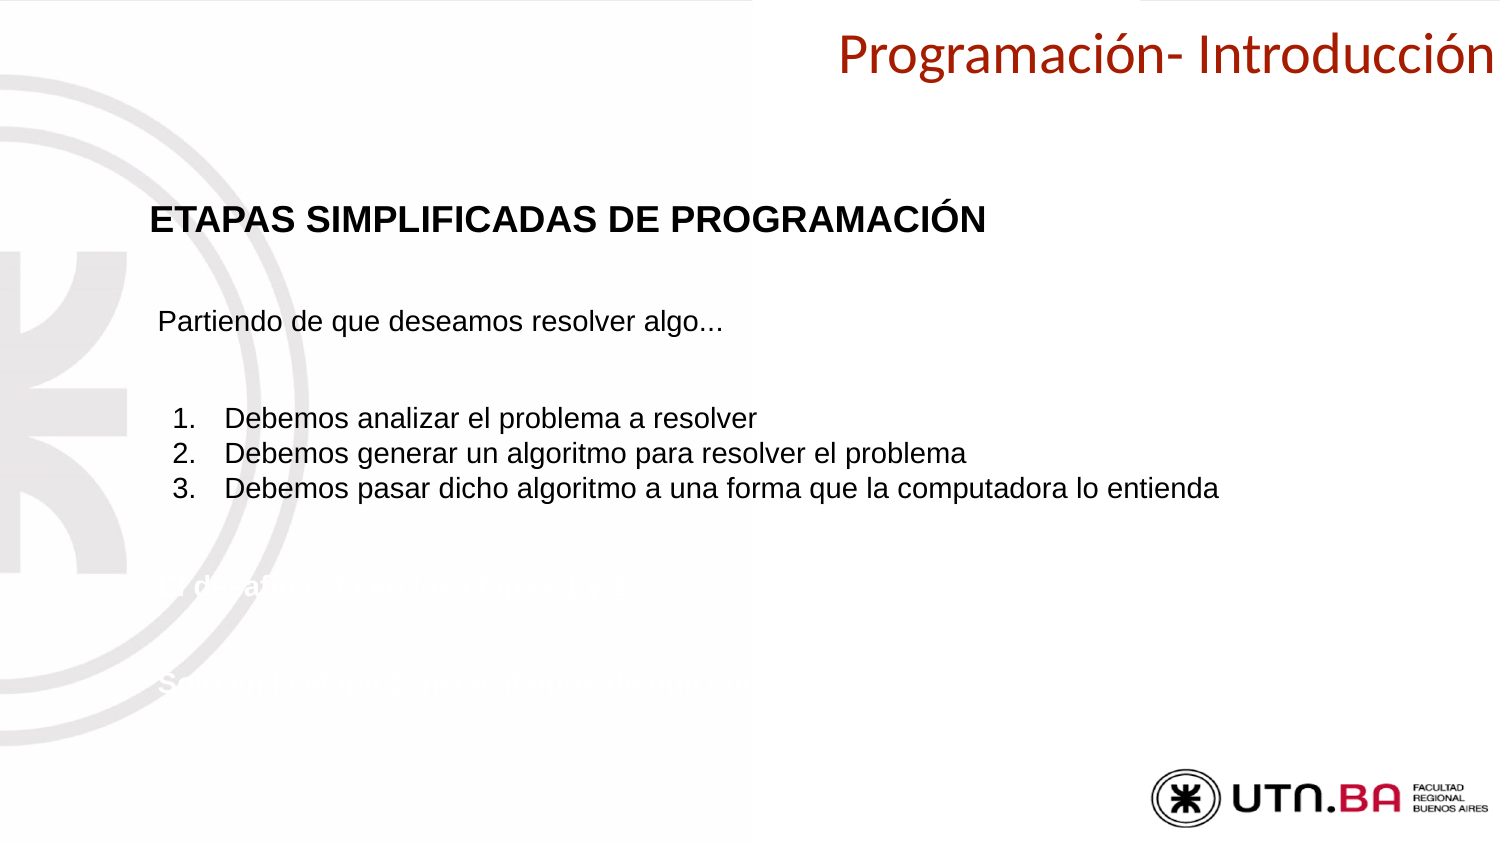

# Programación- Introducción
ETAPAS SIMPLIFICADAS DE PROGRAMACIÓN
Partiendo de que deseamos resolver algo...
Debemos analizar el problema a resolver
Debemos generar un algoritmo para resolver el problema
Debemos pasar dicho algoritmo a una forma que la computadora lo entienda
El desafío está en las etapas 1 y 2.
Solo en la etapa 3, necesitamos de una computadora